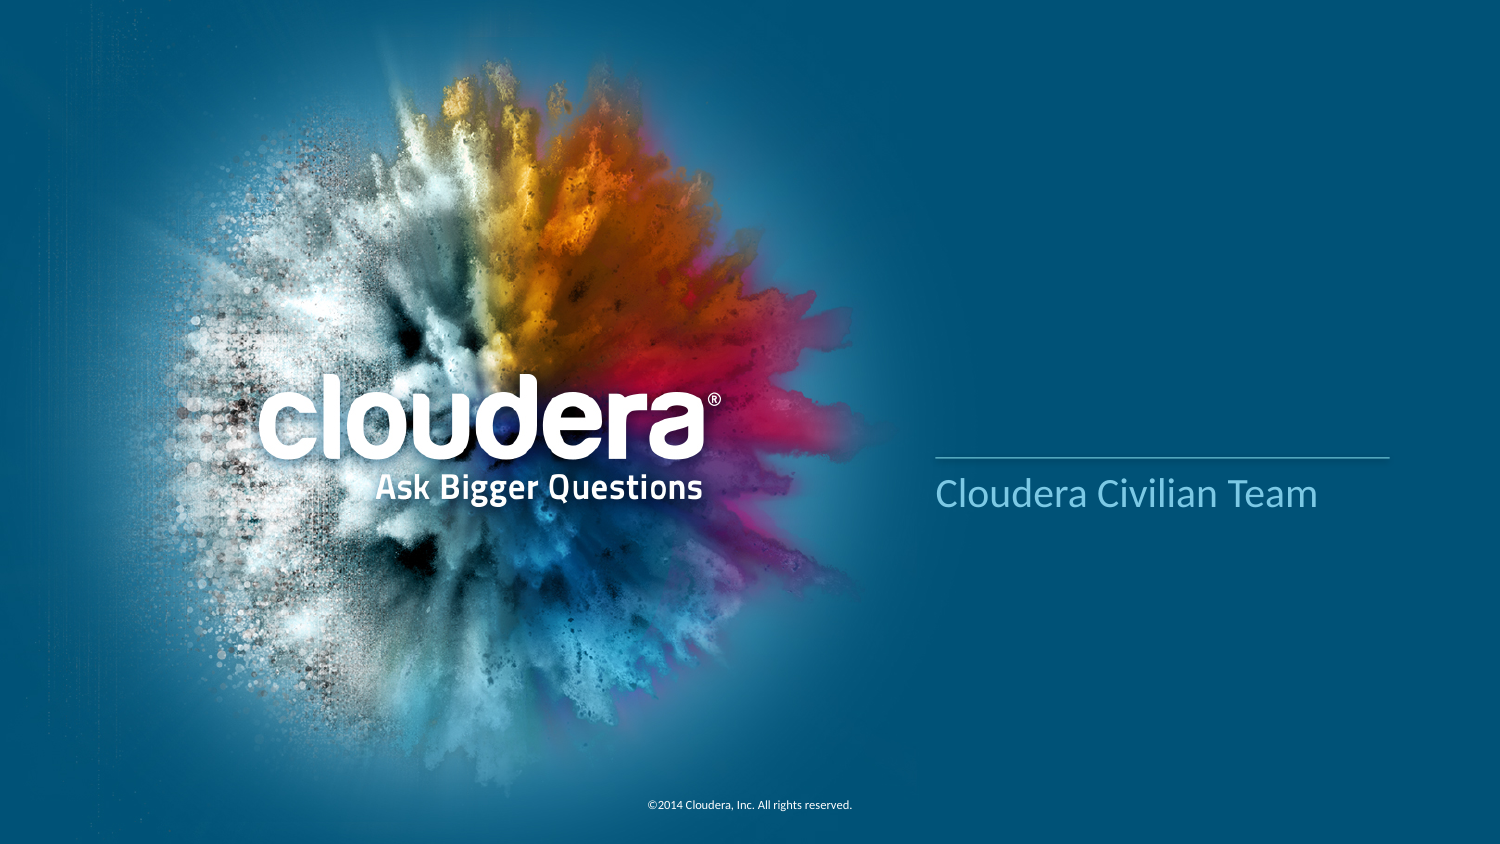

#
Cloudera Civilian Team
©2014 Cloudera, Inc. All rights reserved.